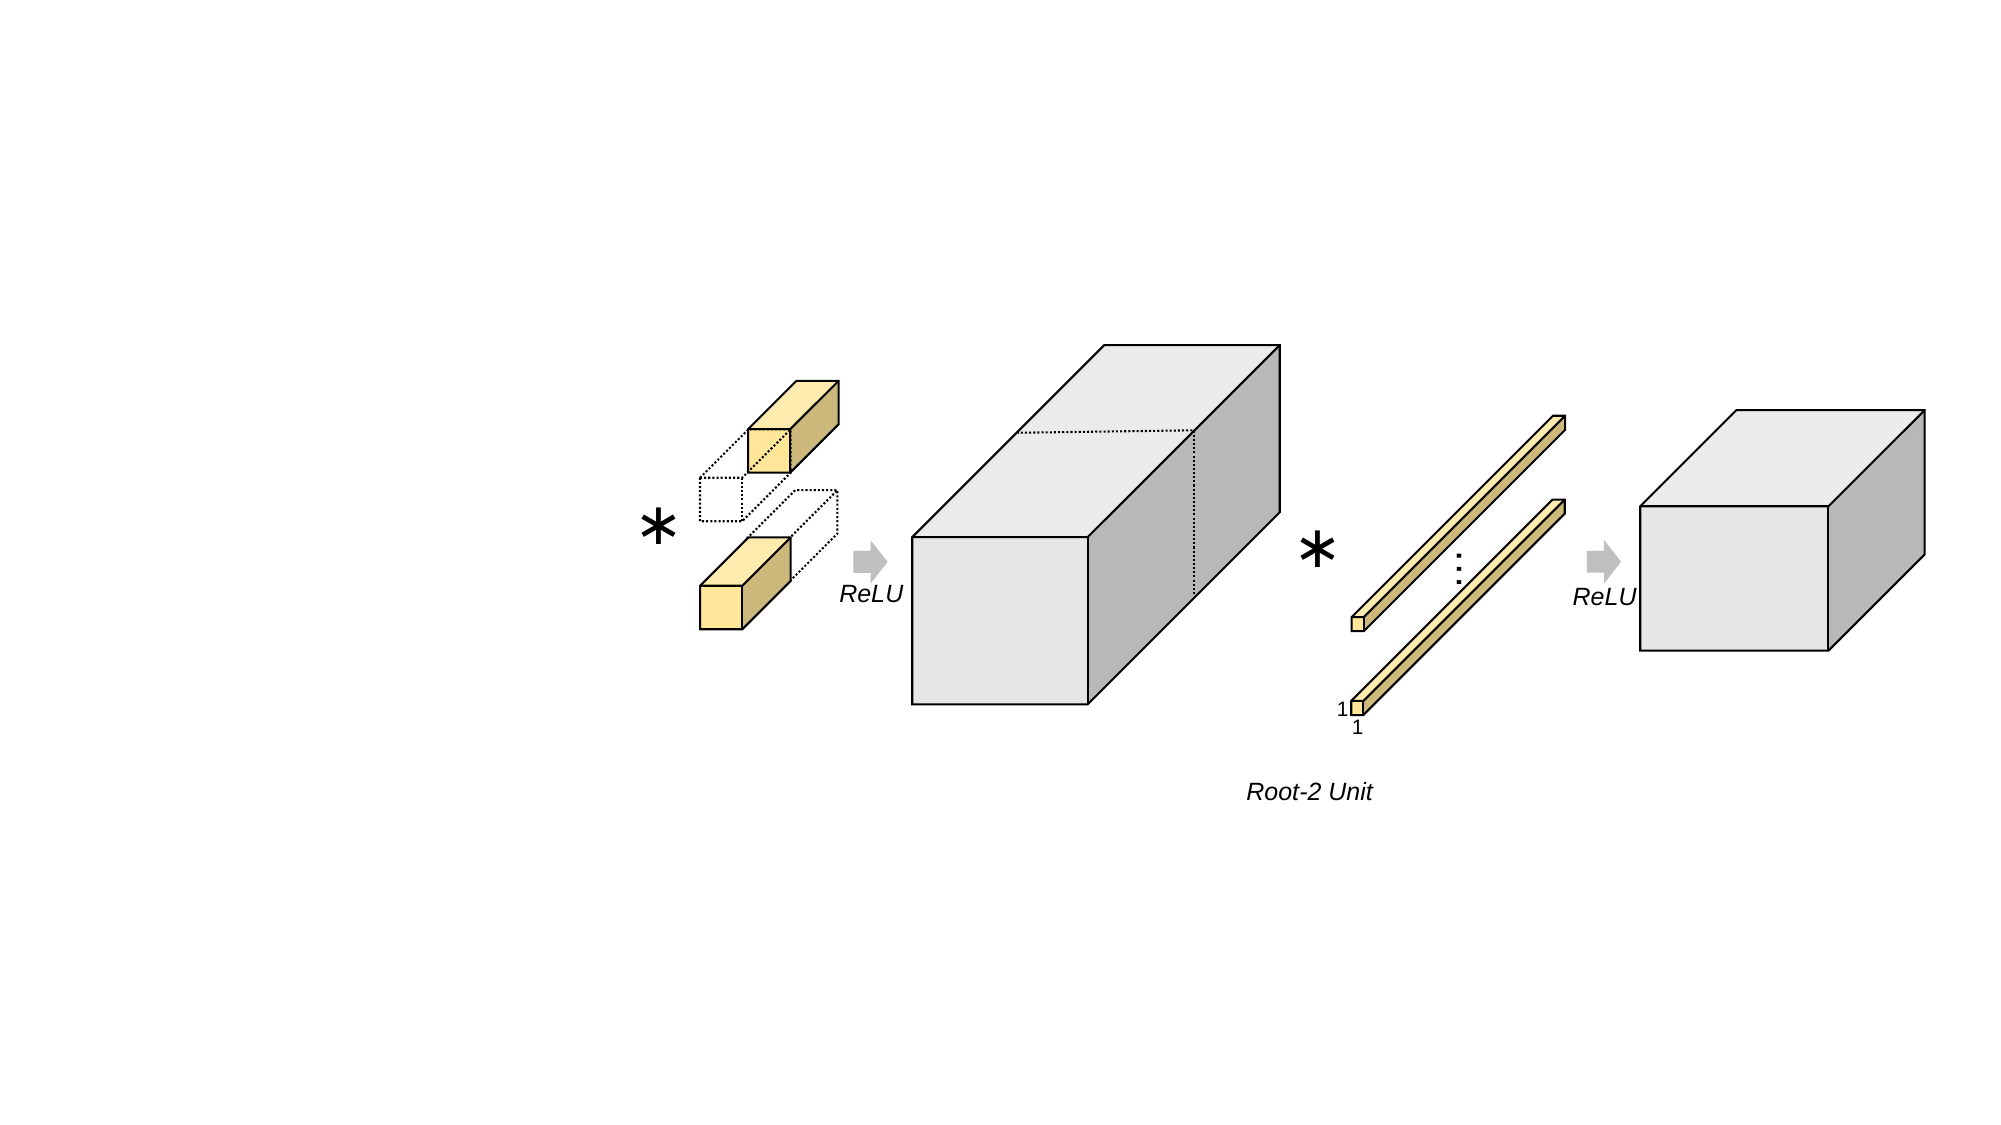

∗

∗

…
ReLU
ReLU
H2
W2
1
1
Root-2 Unit